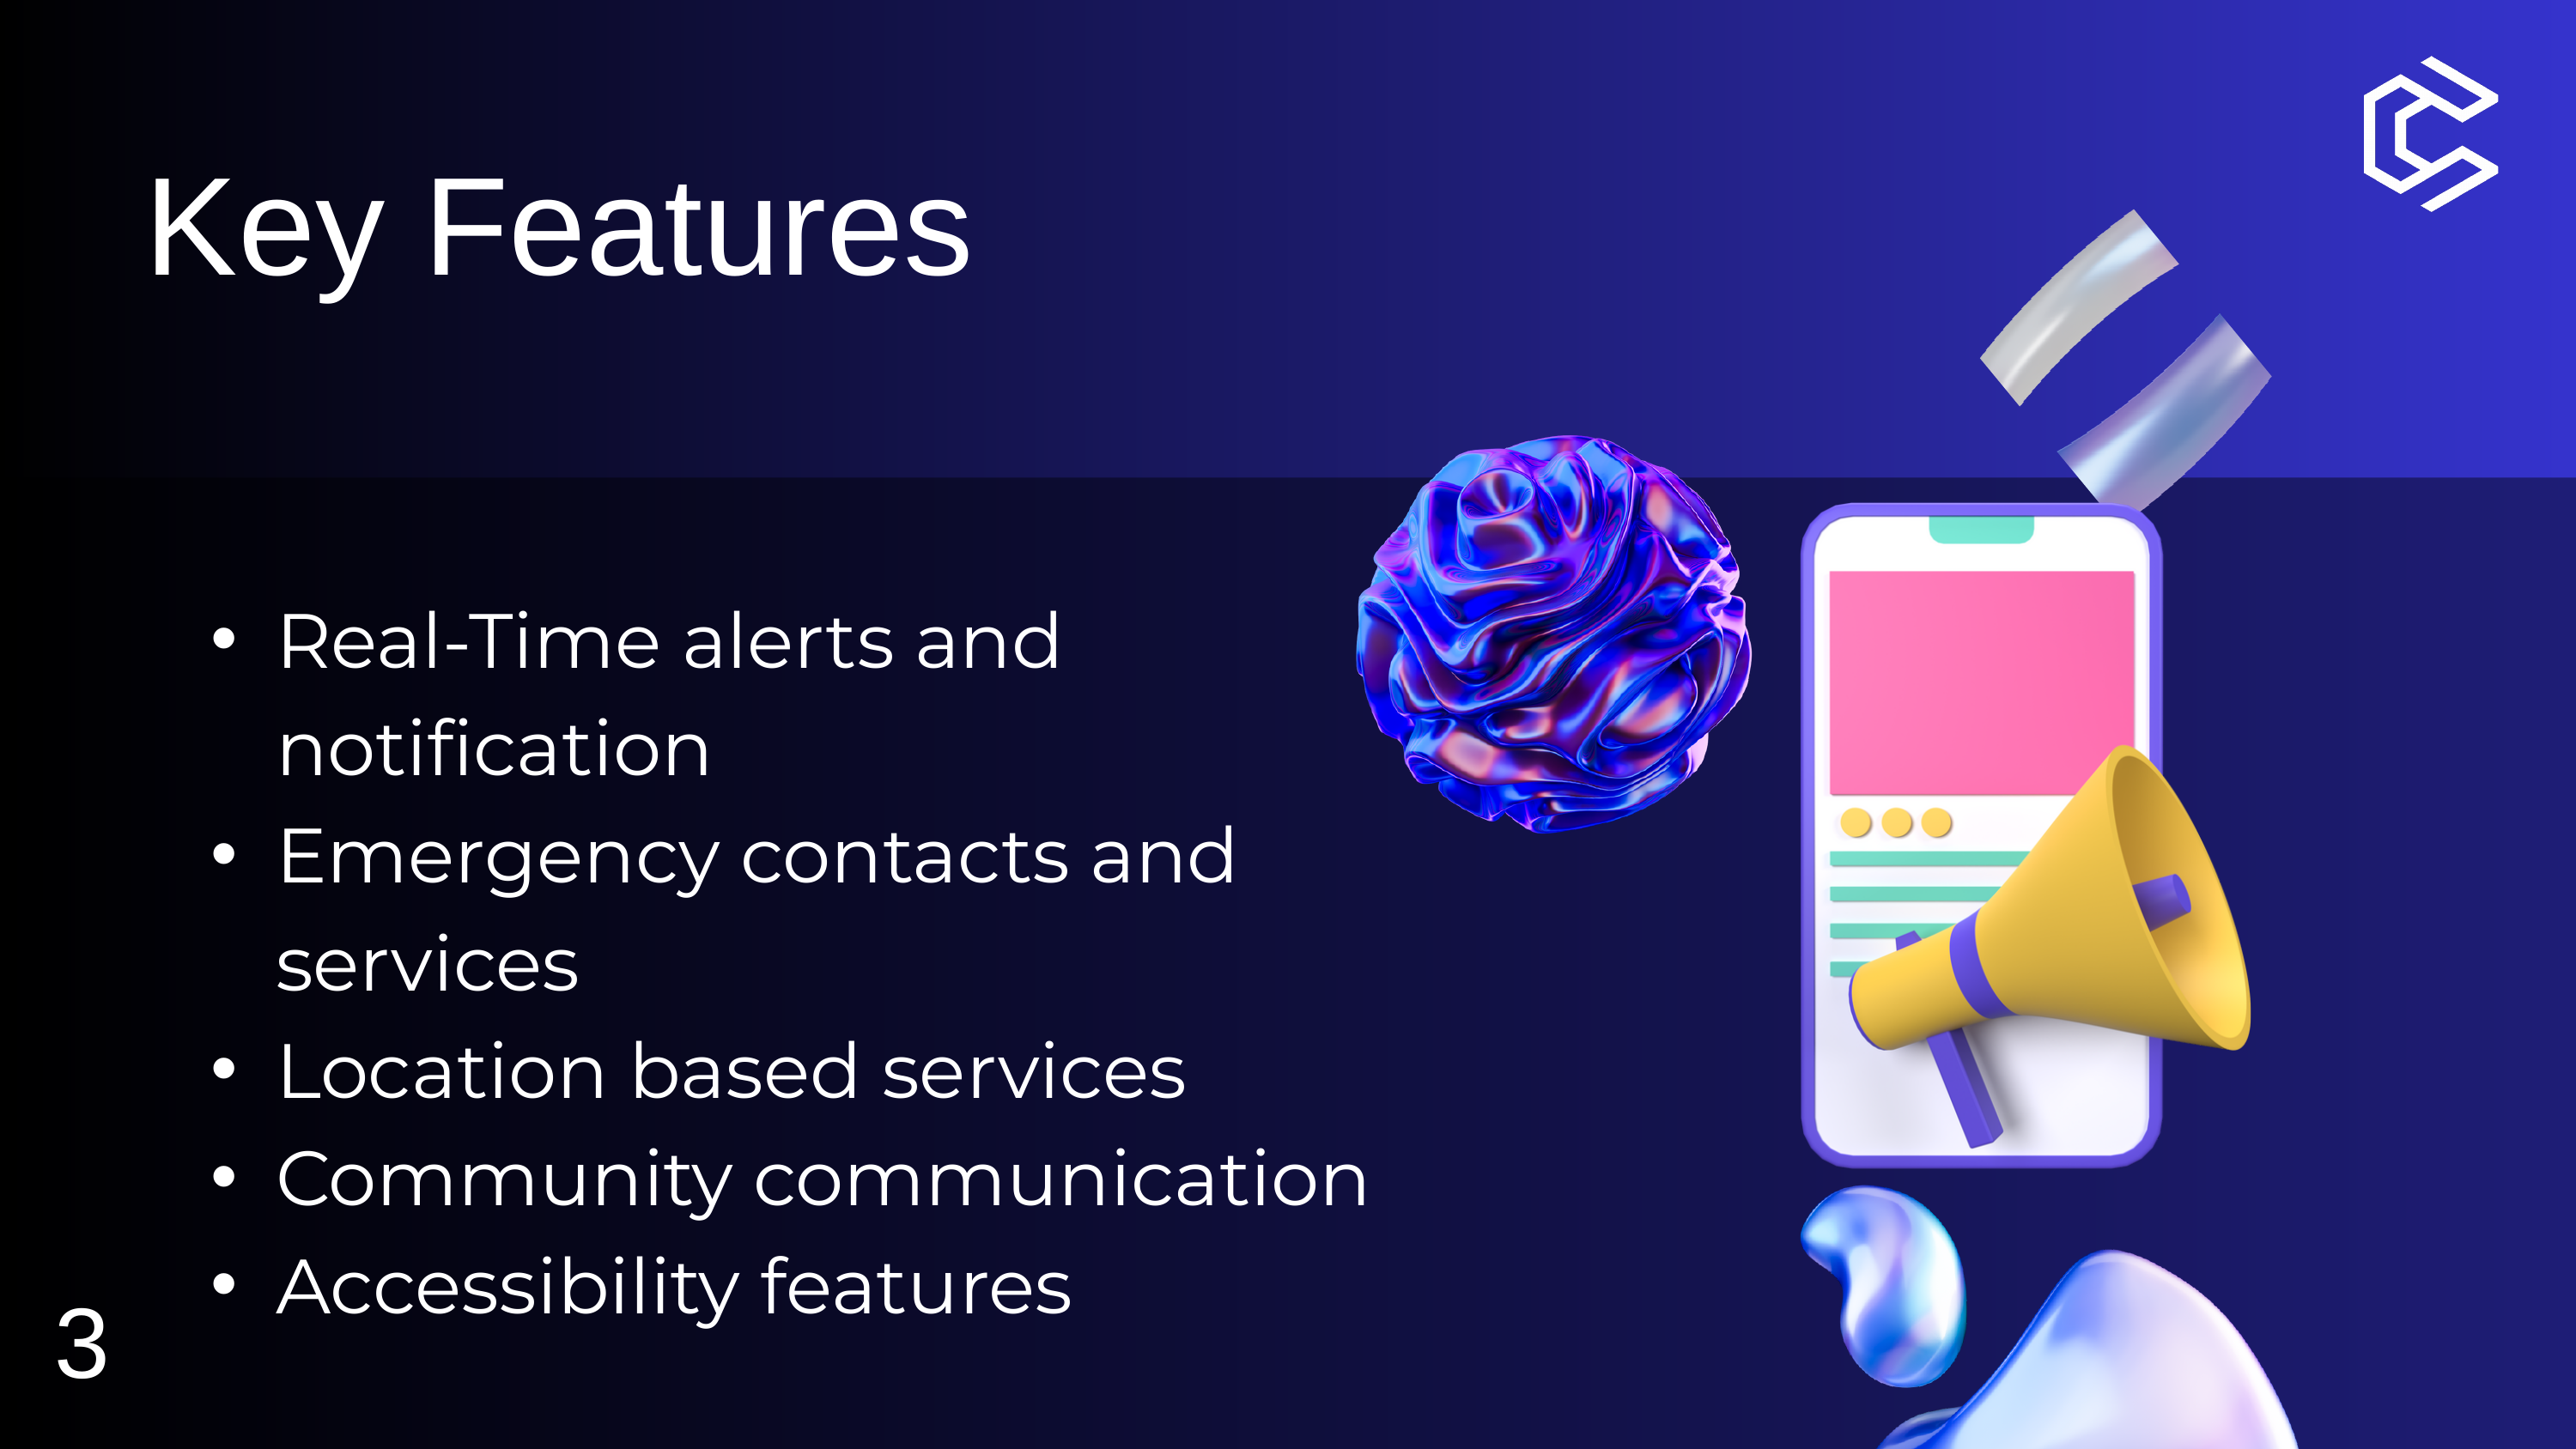

Key Features

Real-Time alerts and notification
Emergency contacts and services
Location based services
Community communication
Accessibility features

3